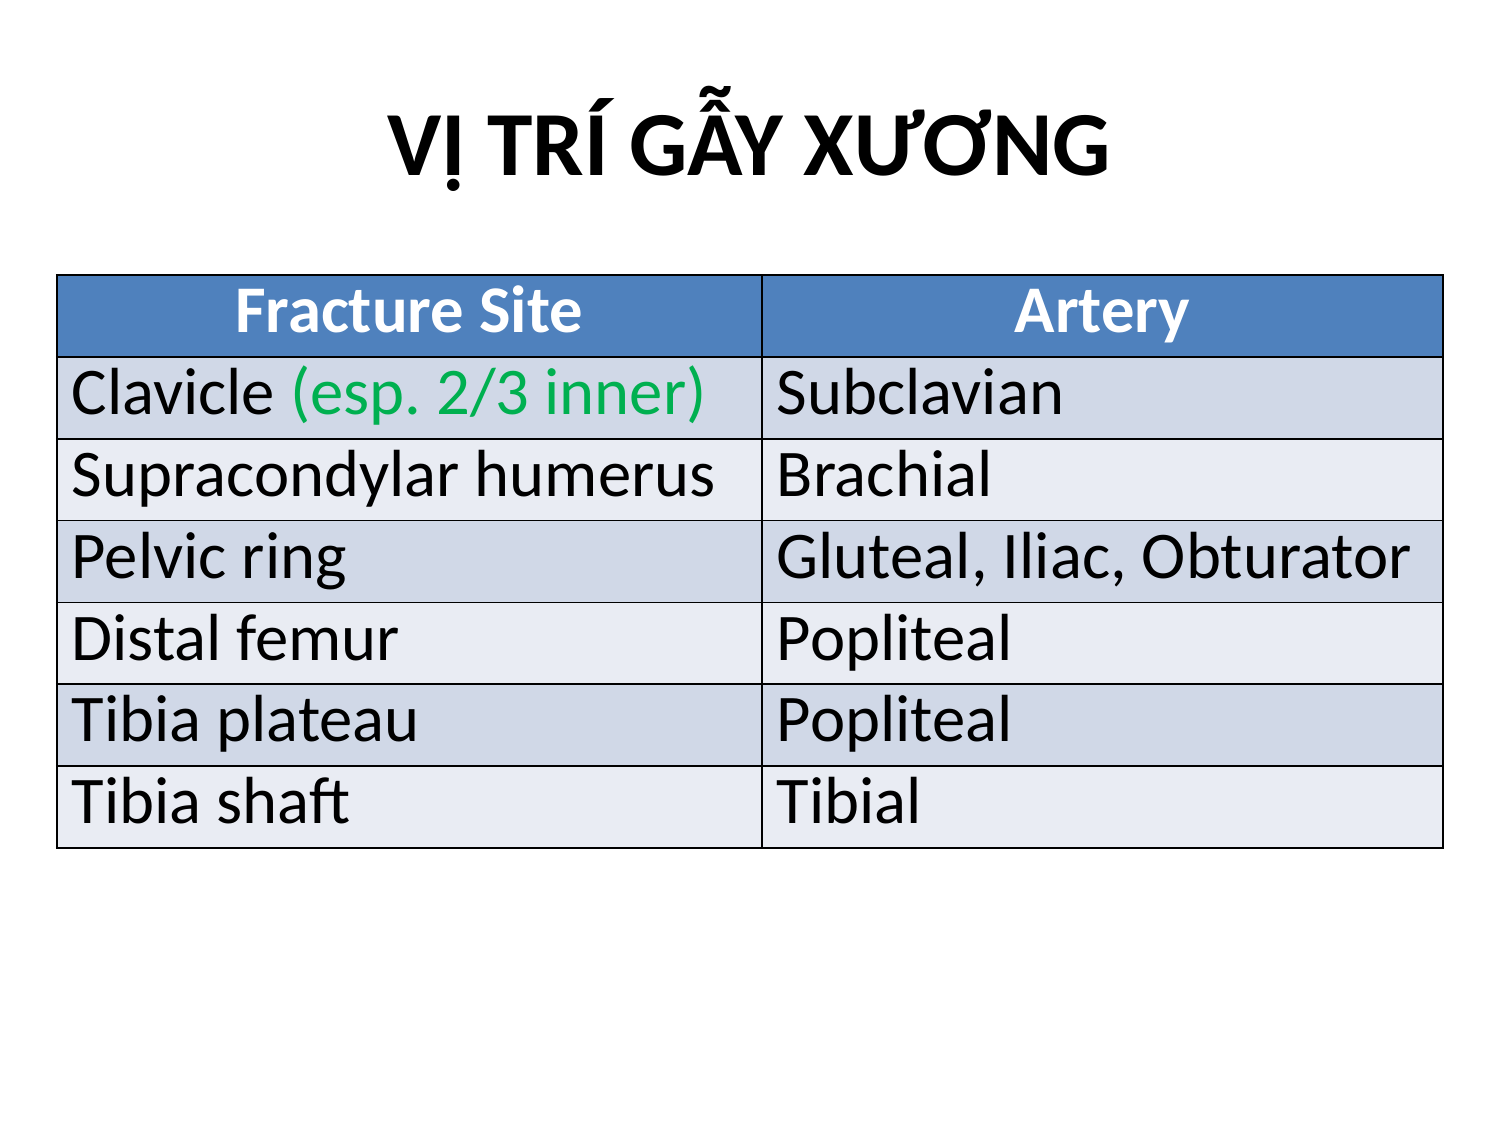

# VỊ TRÍ GẪY XƯƠNG
| Fracture Site | Artery |
| --- | --- |
| Clavicle (esp. 2/3 inner) | Subclavian |
| Supracondylar humerus | Brachial |
| Pelvic ring | Gluteal, Iliac, Obturator |
| Distal femur | Popliteal |
| Tibia plateau | Popliteal |
| Tibia shaft | Tibial |